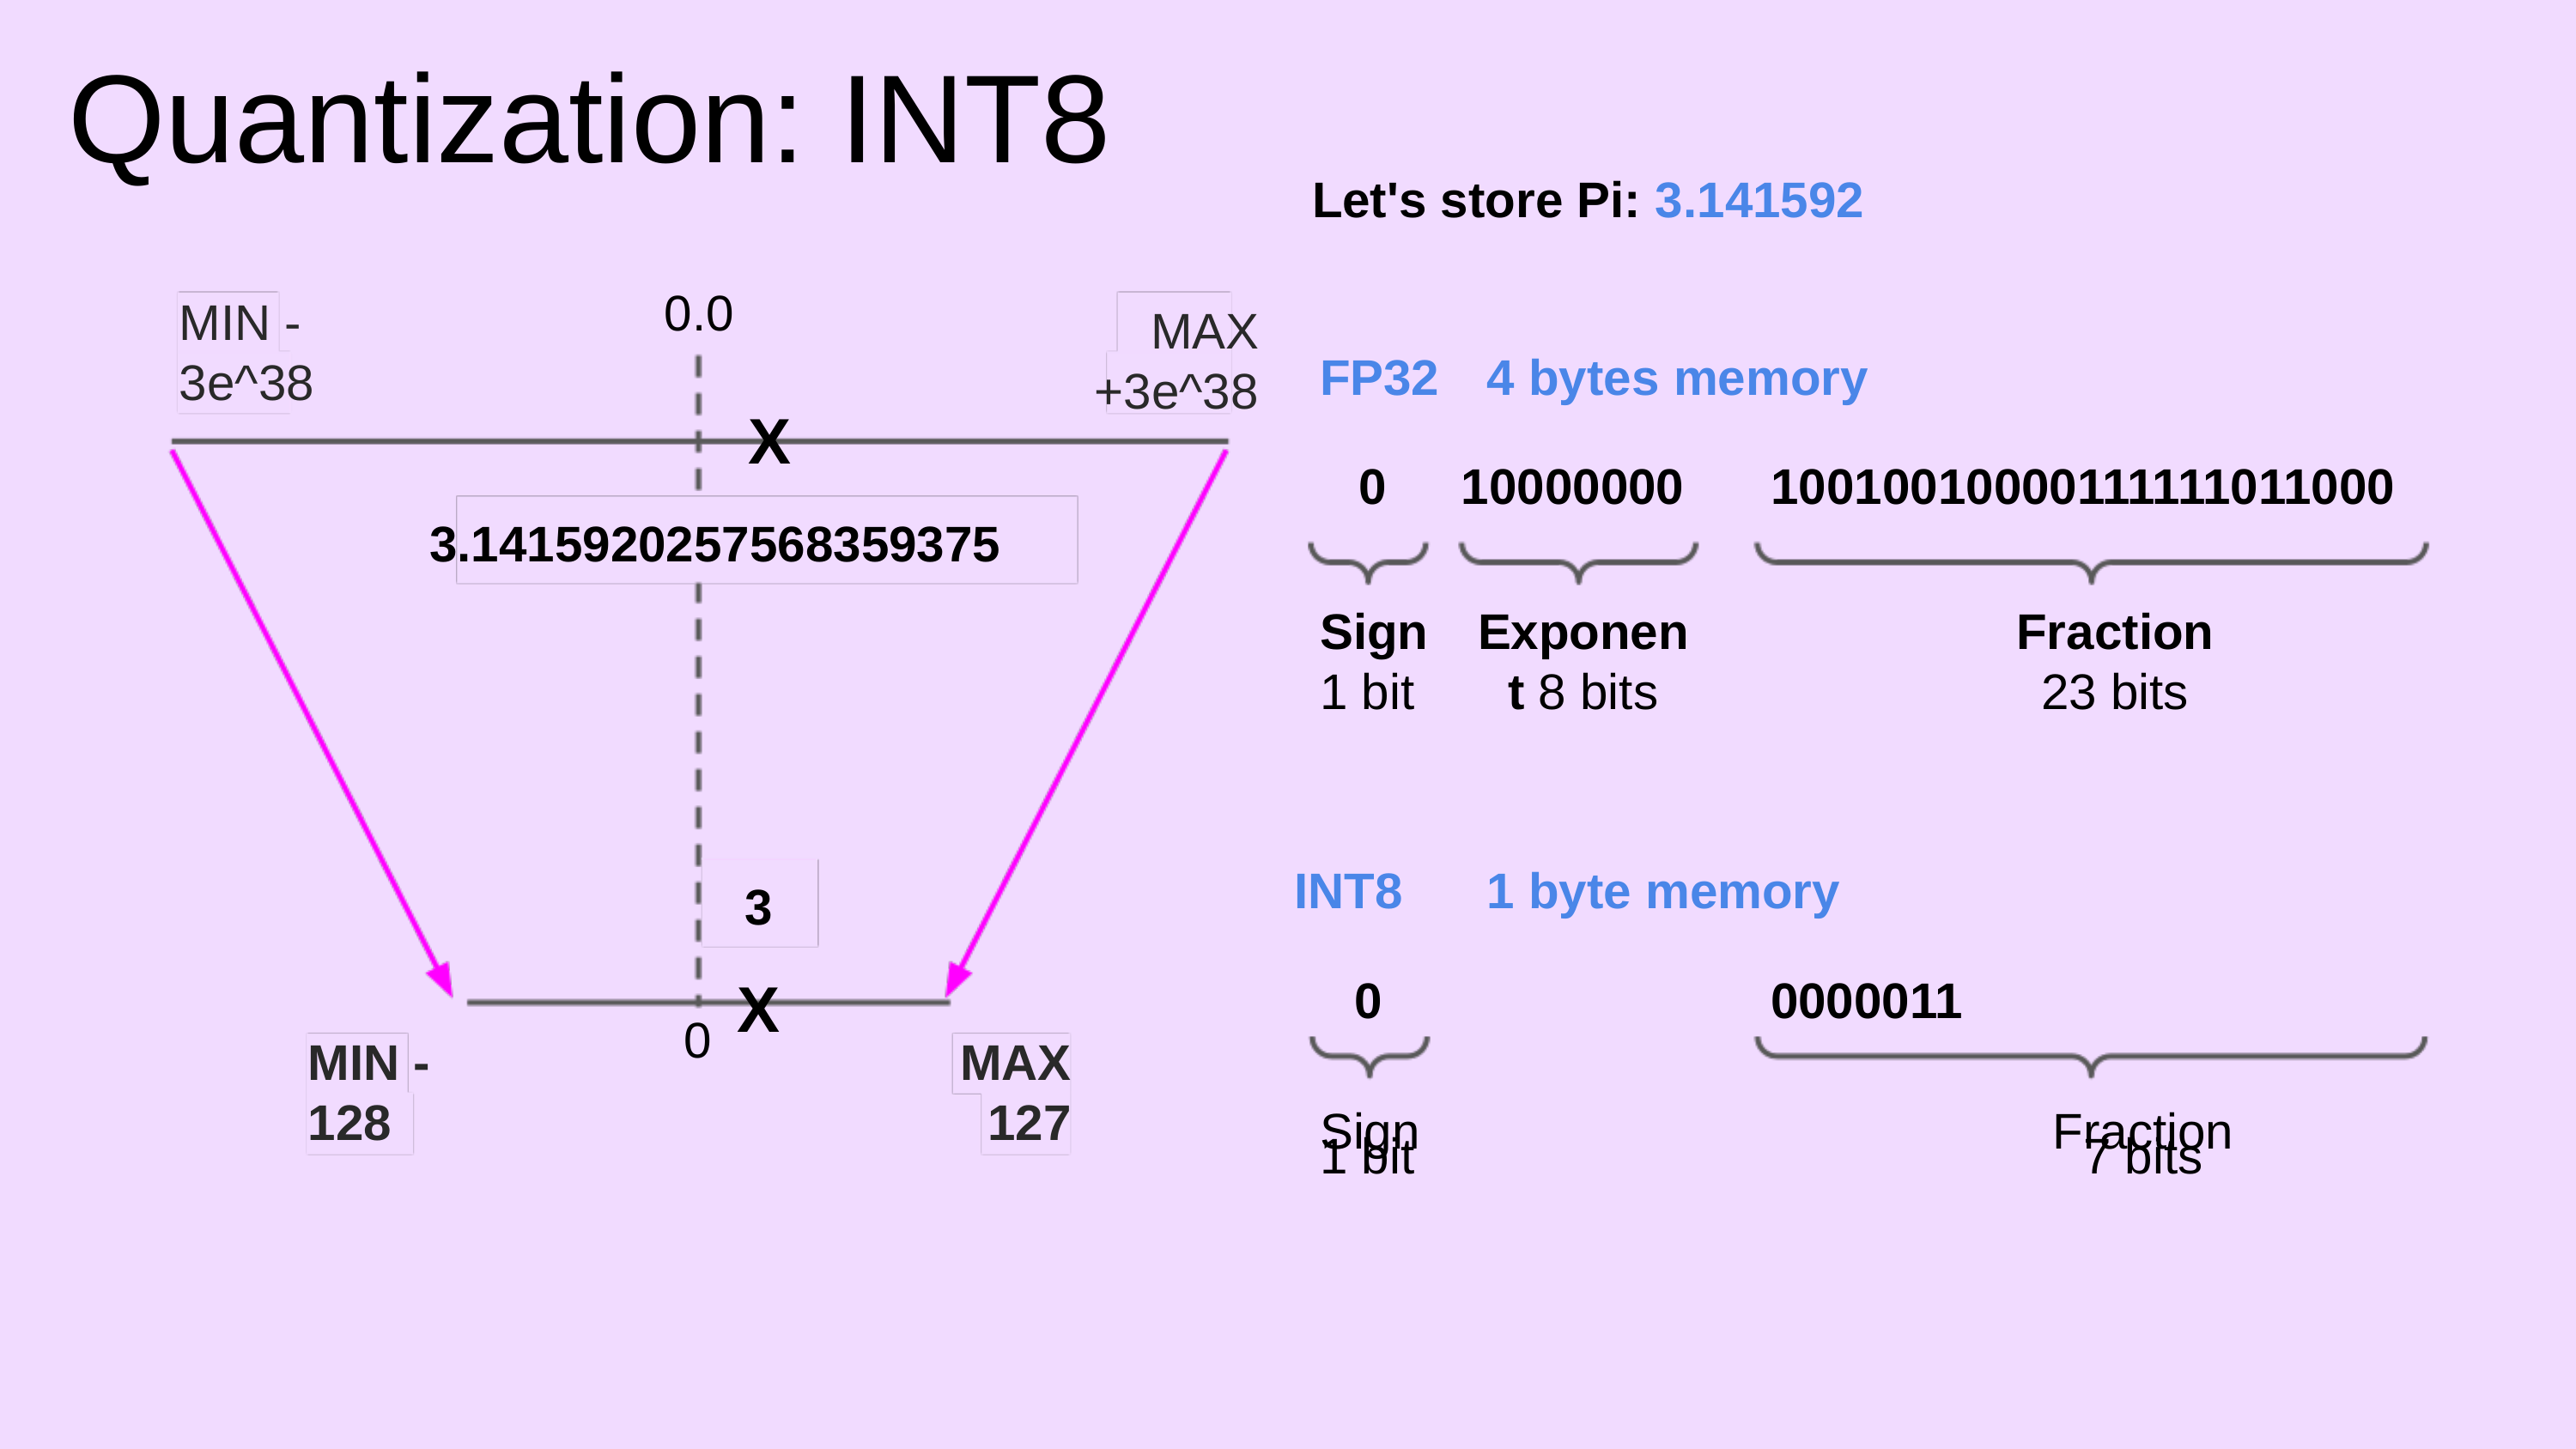

Quantization: INT8
Let's store Pi: 3.141592

0.0
MIN -3e^38
FP32 0
4 bytes memory
MAX +3e^38
X
10000000
10010010000111111011000

3.1415920257568359375

Sign 1 bit
Exponent 8 bits
Fraction 23 bits
INT8
1 byte memory

3
X
0
0000011

MIN -128
MAX 127
Sign
1 bit
Fraction
7 bits
0